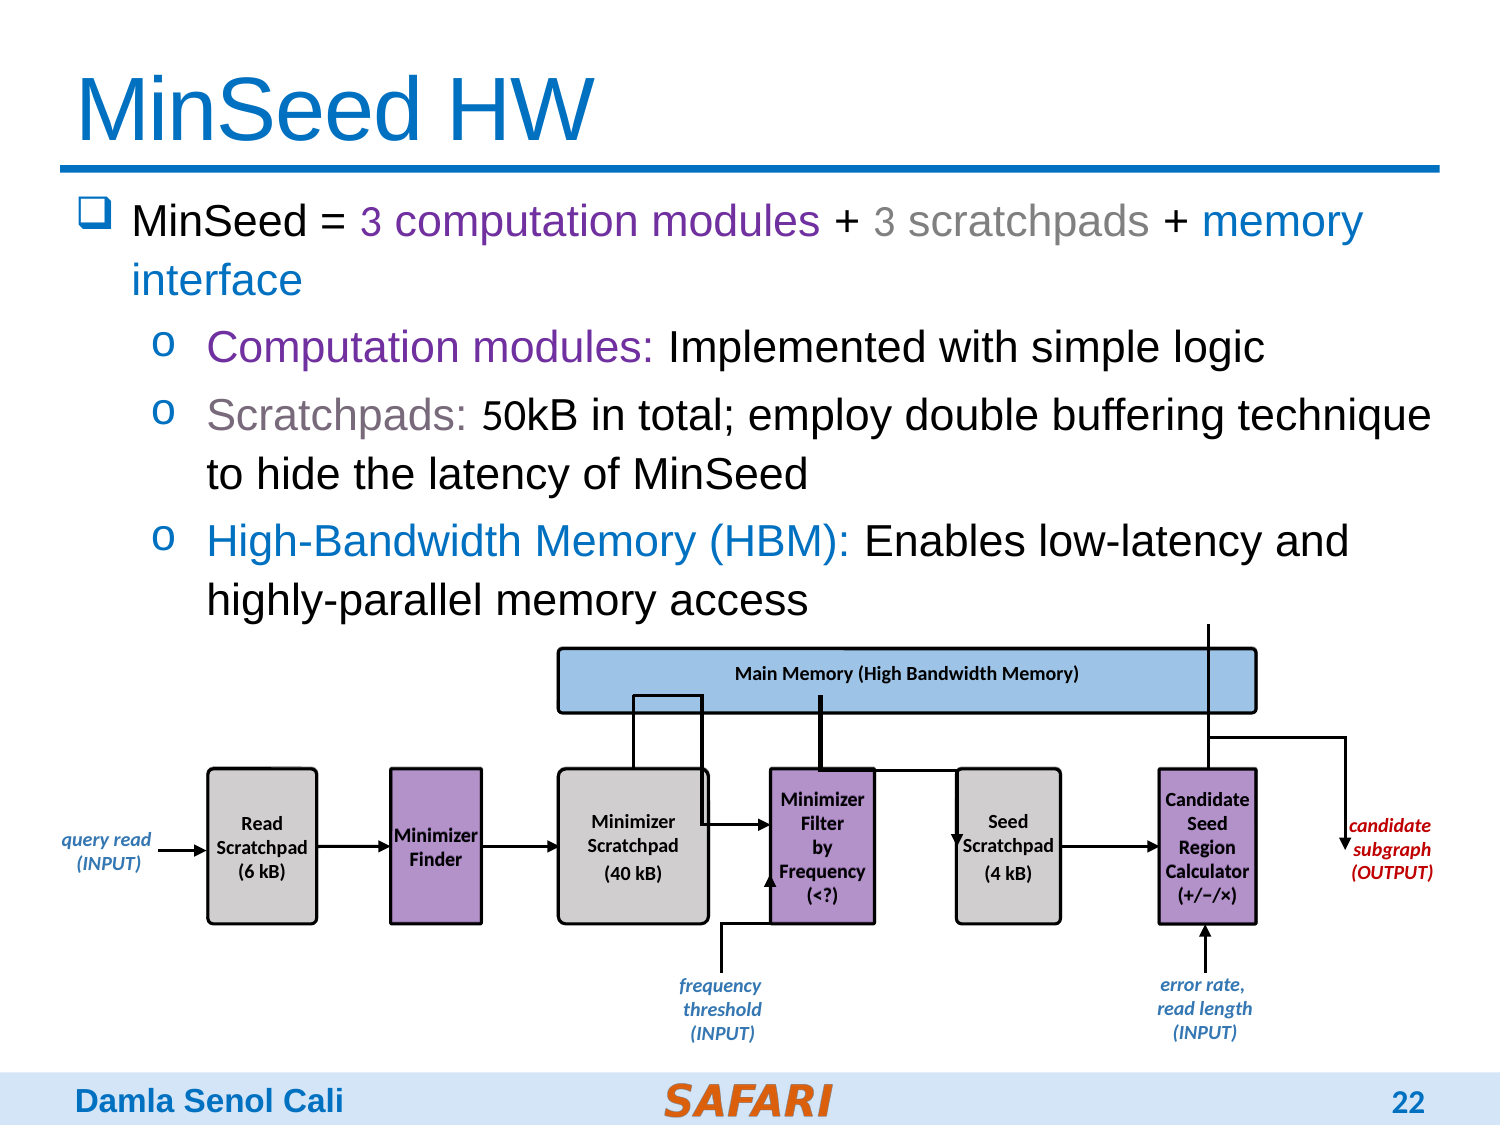

# MinSeed HW
MinSeed = 3 computation modules + 3 scratchpads + memory interface
Computation modules: Implemented with simple logic
Scratchpads: 50kB in total; employ double buffering technique to hide the latency of MinSeed
High-Bandwidth Memory (HBM): Enables low-latency and
highly-parallel memory access
Main Memory (High Bandwidth Memory)
Main Memory (High Bandwidth Memory)
Read
Scratchpad
(6 kB)
Minimizer
Finder
Minimizer Scratchpad
(40 kB)
Minimizer Filter
by
Frequency
(<?)
Seed Scratchpad
(4 kB)
Candidate
Seed Region
Calculator
(+/−/×)
Read
Scratchpad
(6 kB)
Minimizer
Finder
Minimizer Scratchpad
(40 kB)
Minimizer Filter
by
Frequency
(<?)
Seed Scratchpad
(4 kB)
Candidate
Seed Region
Calculator
(+/−/×)
candidate
subgraph
(OUTPUT)
query read
(INPUT)
error rate,
read length
(INPUT)
frequency
threshold
(INPUT)
22